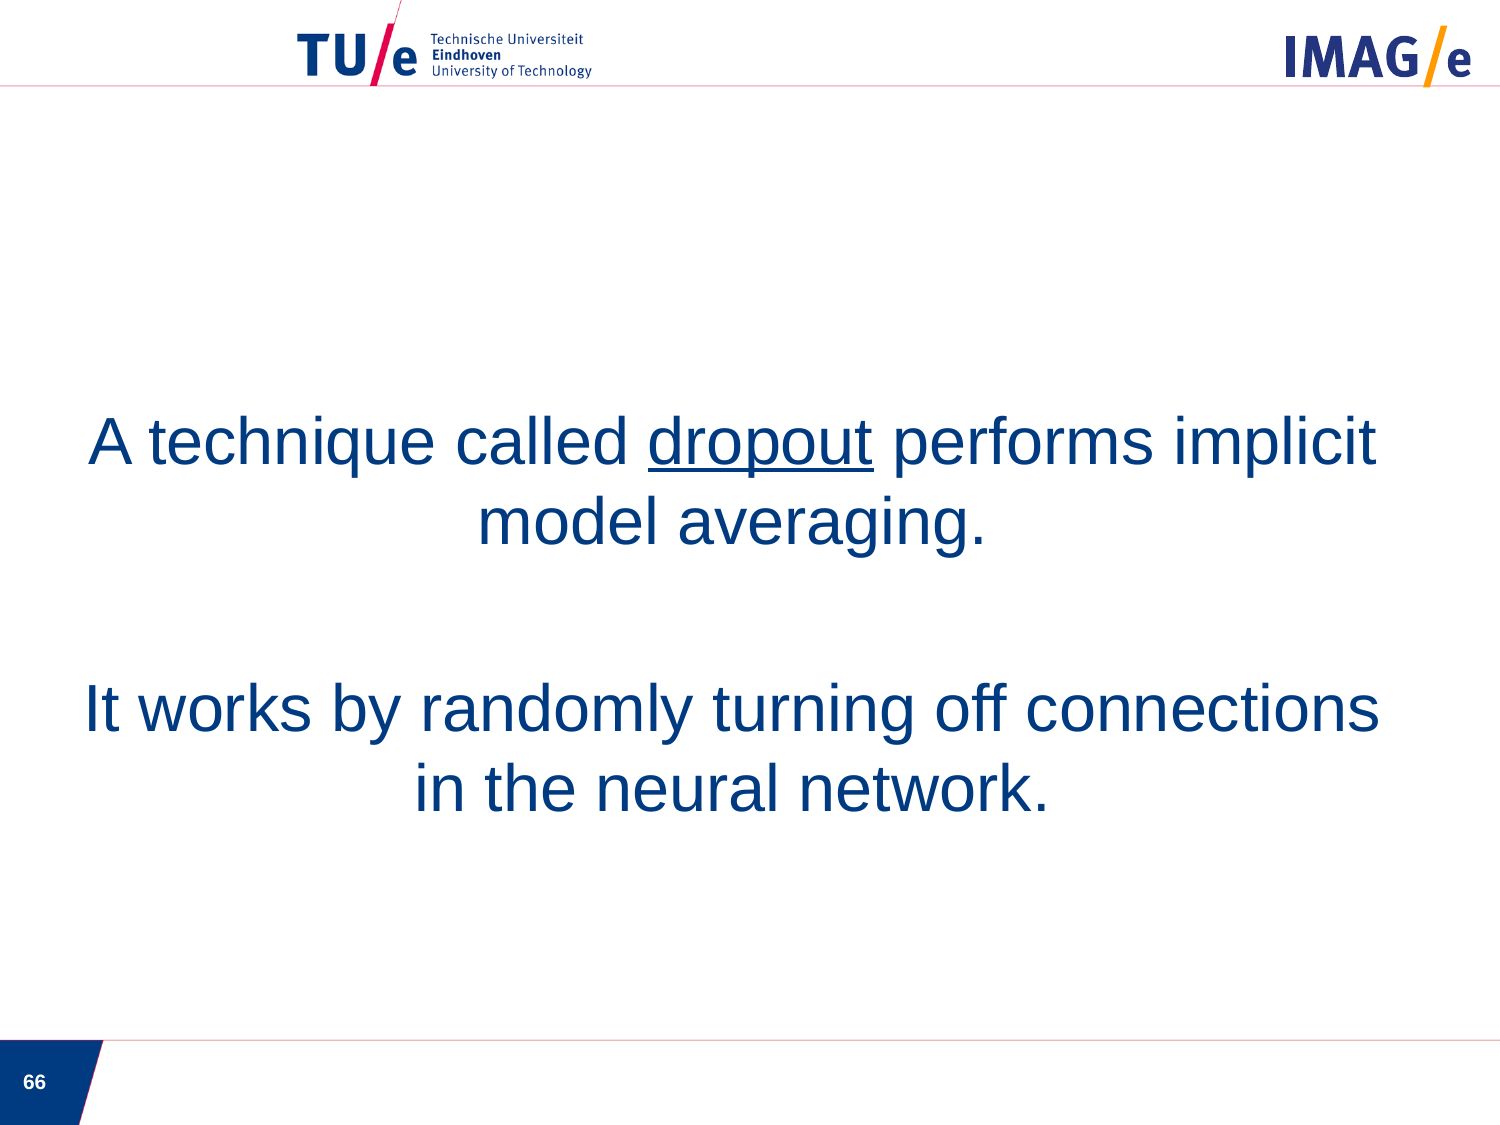

A technique called dropout performs implicit model averaging.

It works by randomly turning off connections in the neural network.
66